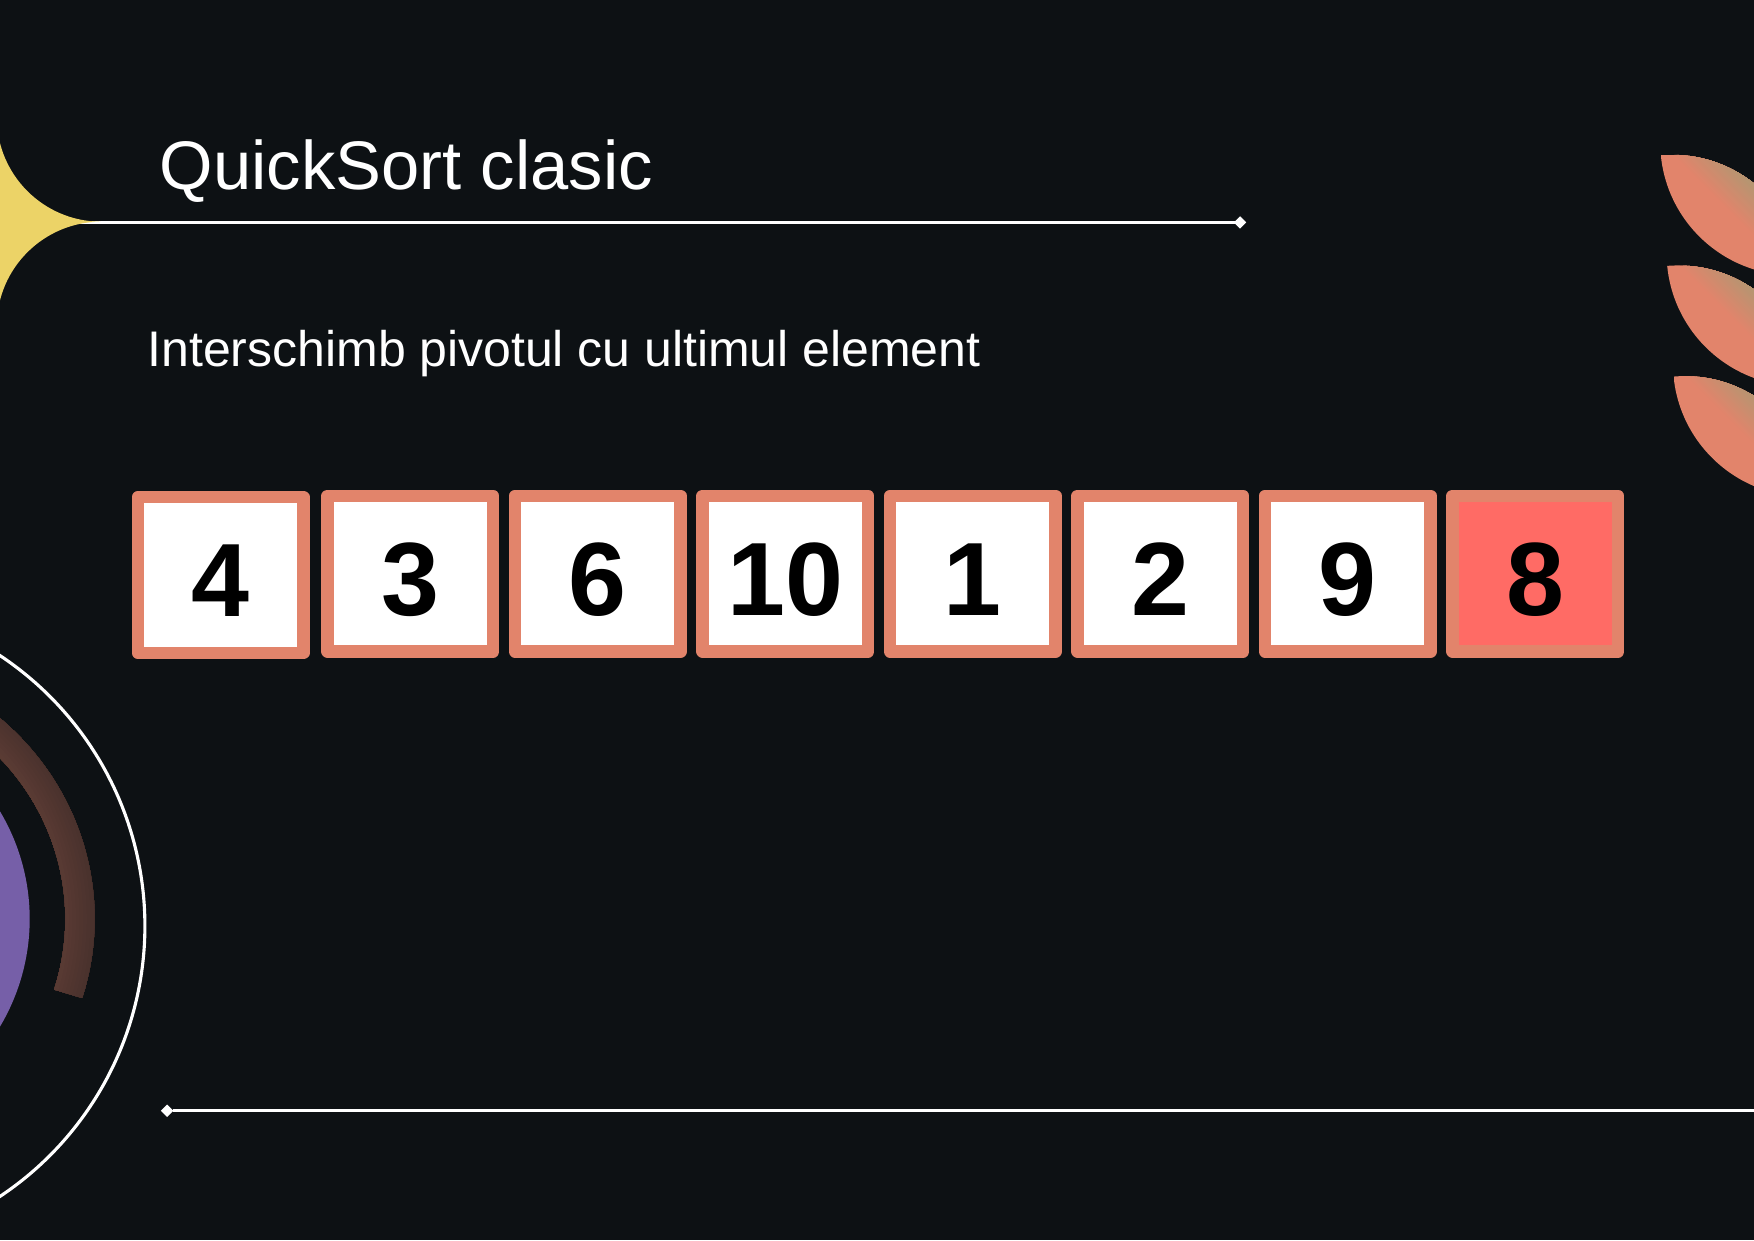

# QuickSort clasic
Interschimb pivotul cu ultimul element
3
6
10
1
2
9
8
4